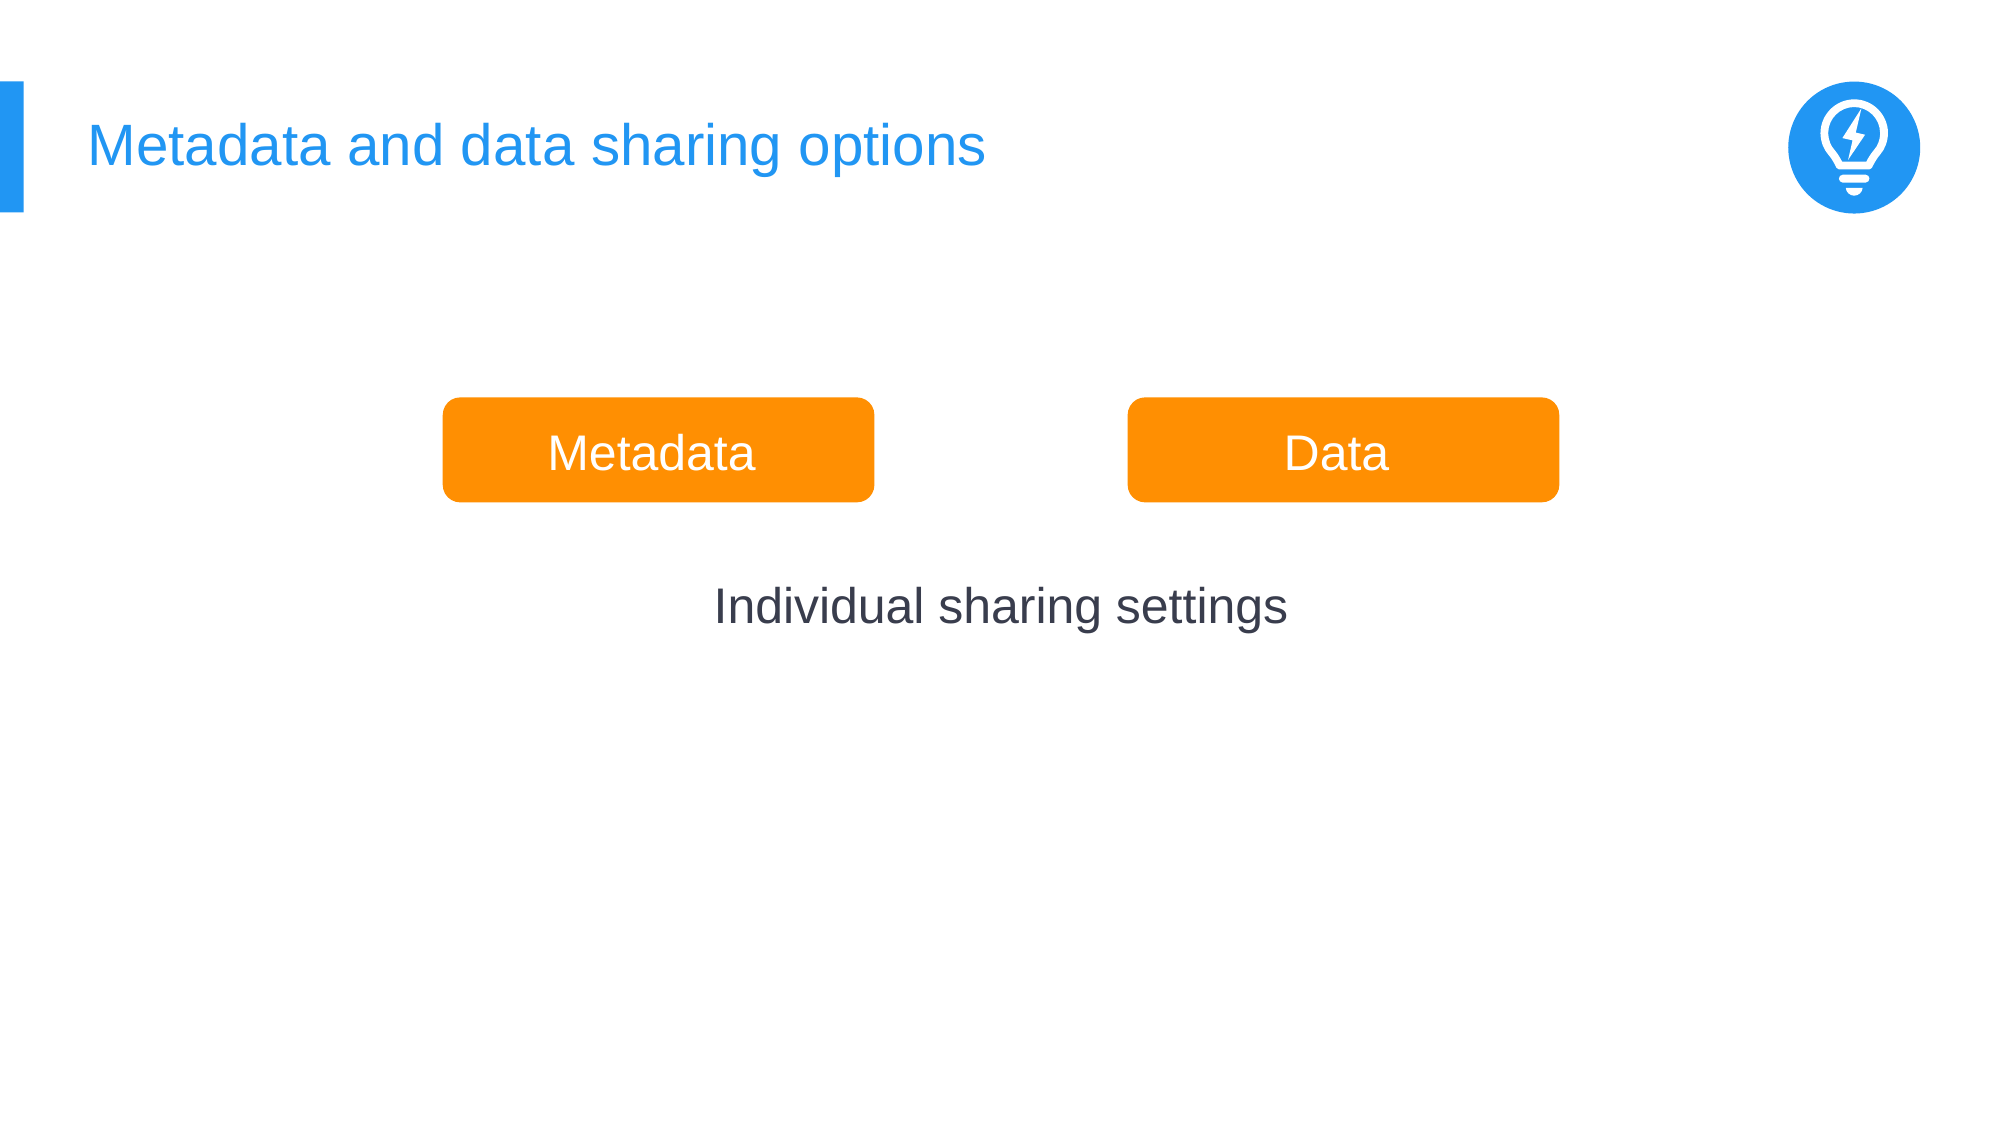

# Metadata and data sharing options
Metadata
Data
Individual sharing settings